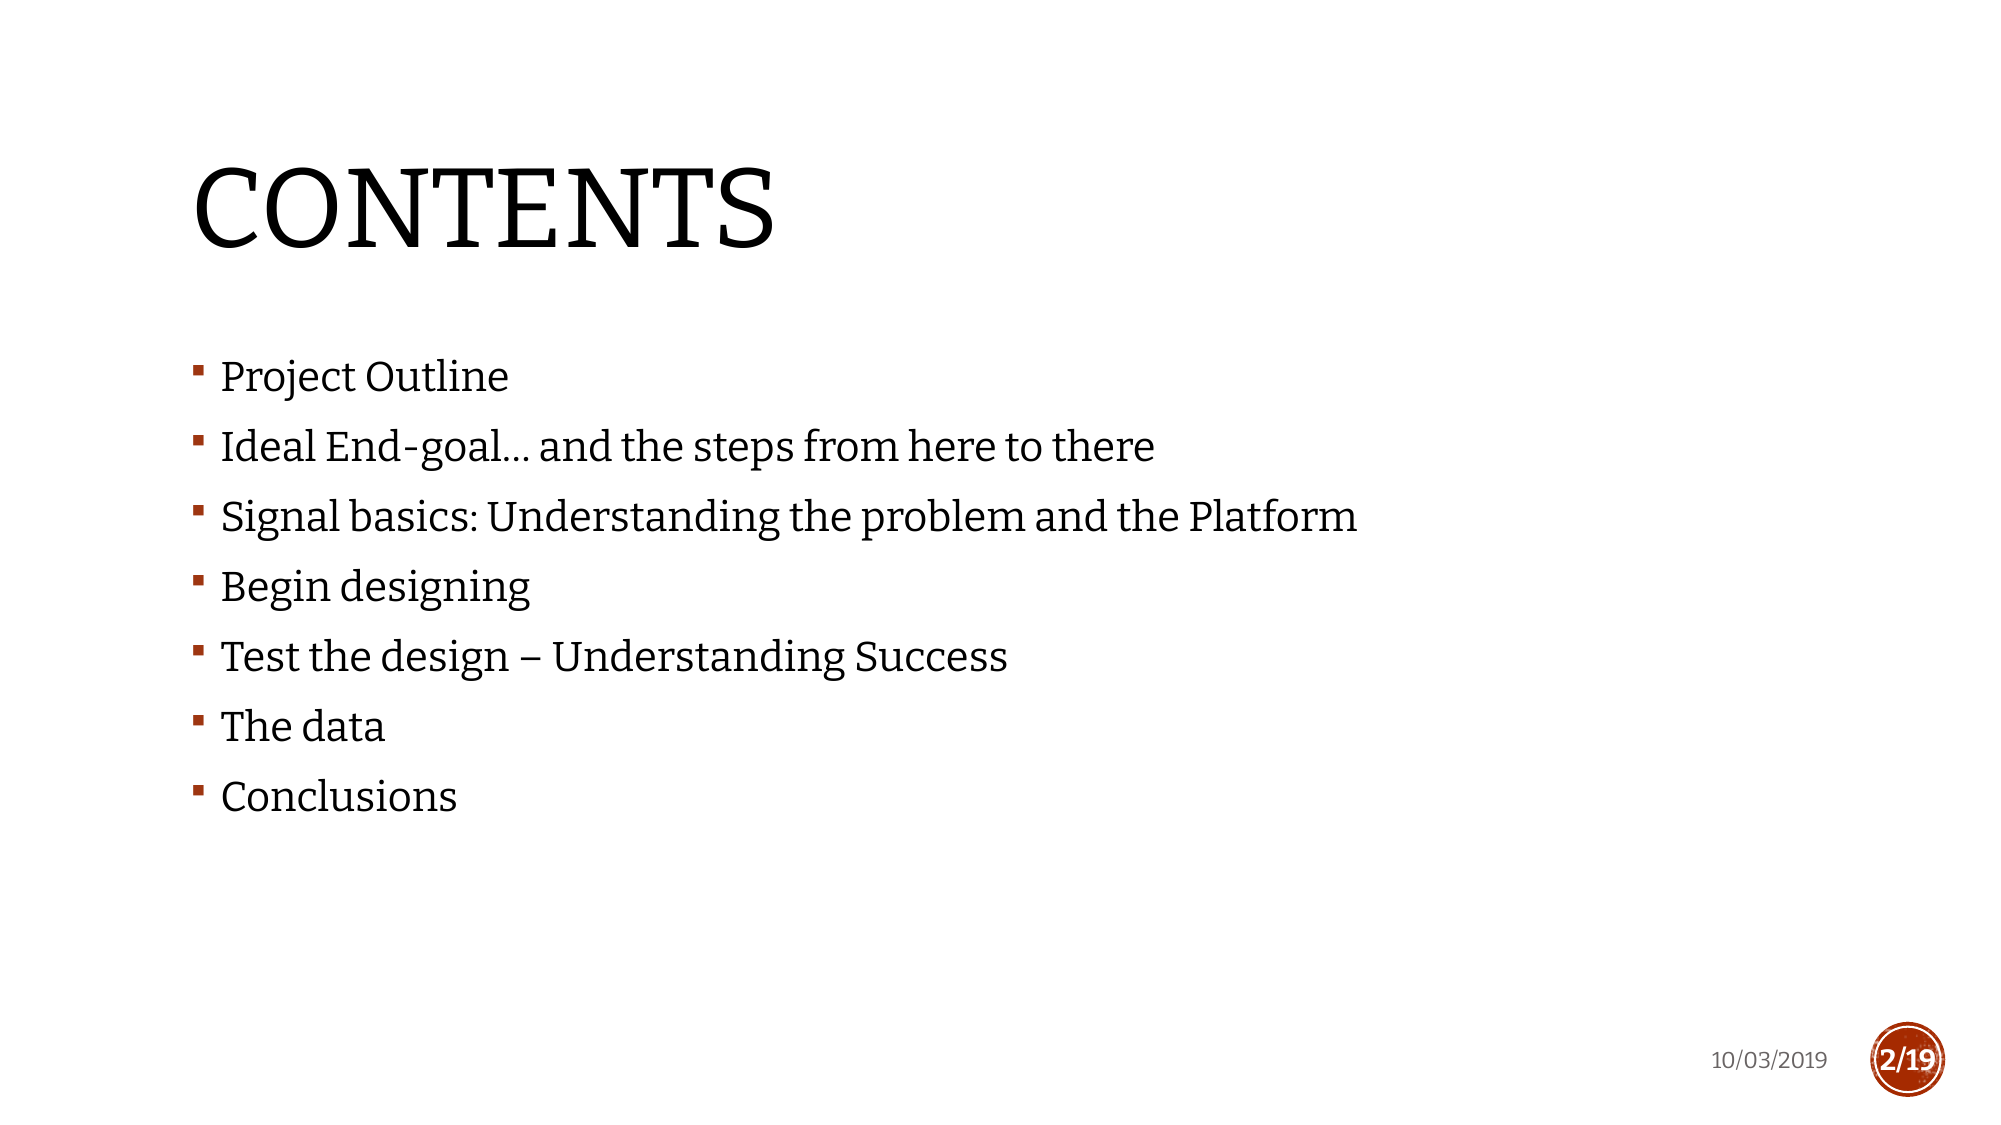

# Contents
Project Outline
Ideal End-goal… and the steps from here to there
Signal basics: Understanding the problem and the Platform
Begin designing
Test the design – Understanding Success
The data
Conclusions
10/03/2019
2/19